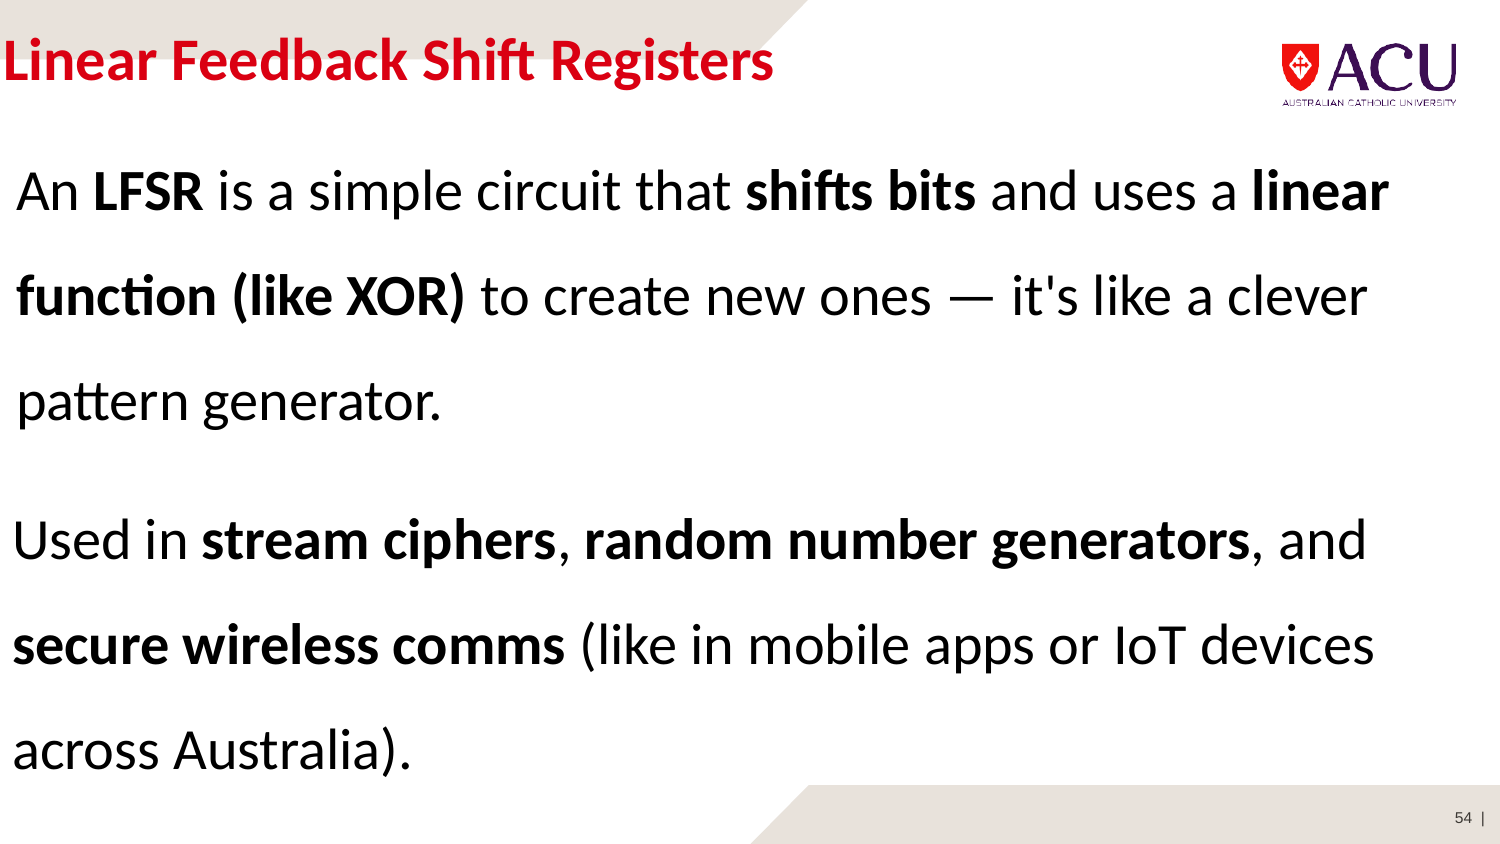

# Linear Feedback Shift Registers
An LFSR is a simple circuit that shifts bits and uses a linear function (like XOR) to create new ones — it's like a clever pattern generator.
Used in stream ciphers, random number generators, and secure wireless comms (like in mobile apps or IoT devices across Australia).
54 |